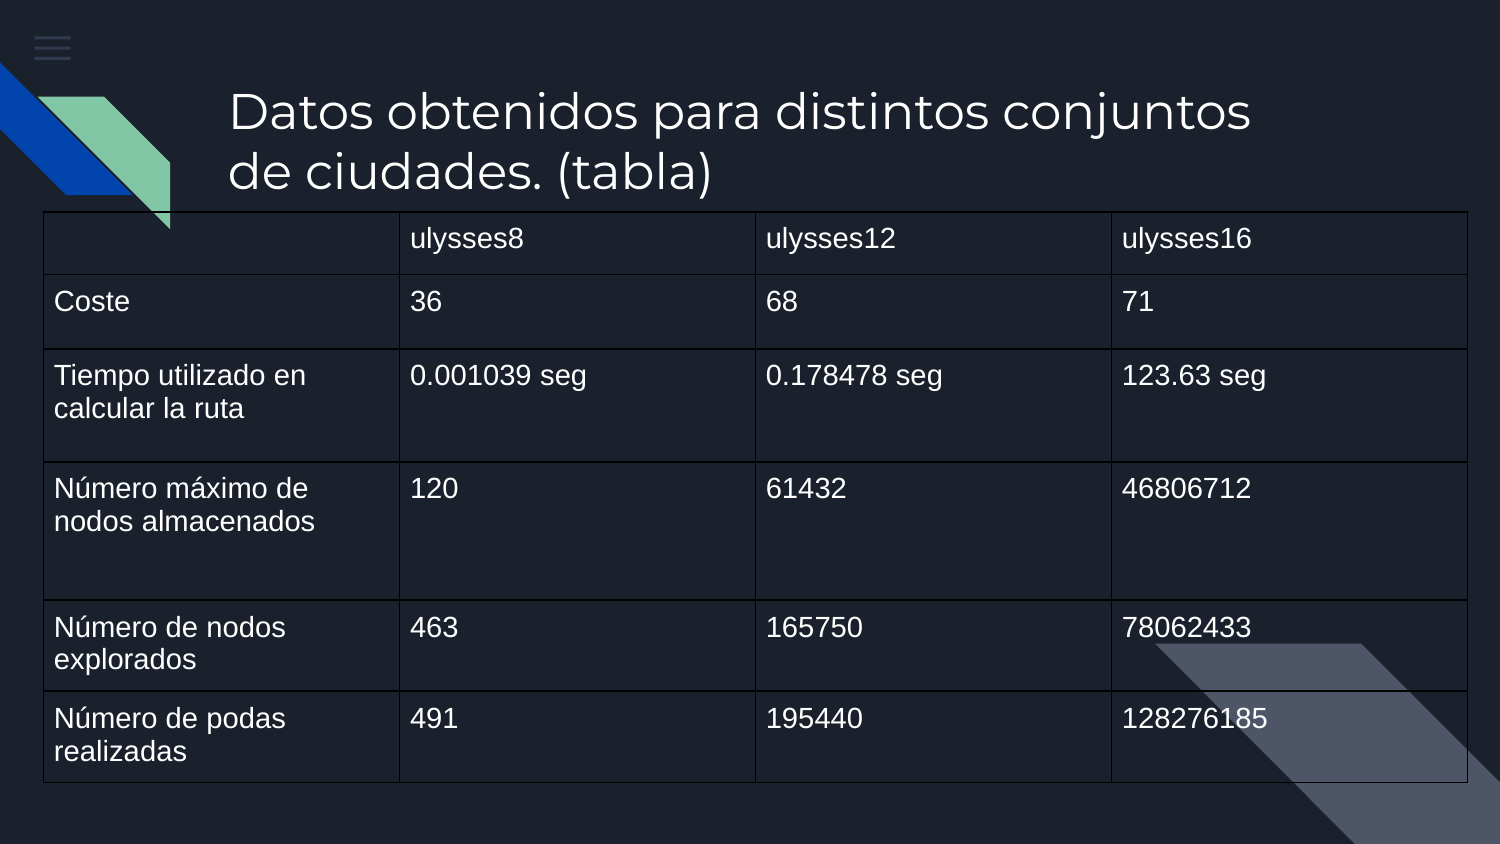

# Datos obtenidos para distintos conjuntos de ciudades. (tabla)

|  | ulysses8 | ulysses12 | ulysses16 |
| --- | --- | --- | --- |
| Coste | 36 | 68 | 71 |
| Tiempo utilizado en calcular la ruta | 0.001039 seg | 0.178478 seg | 123.63 seg |
| Número máximo de nodos almacenados | 120 | 61432 | 46806712 |
| Número de nodos explorados | 463 | 165750 | 78062433 |
| Número de podas realizadas | 491 | 195440 | 128276185 |